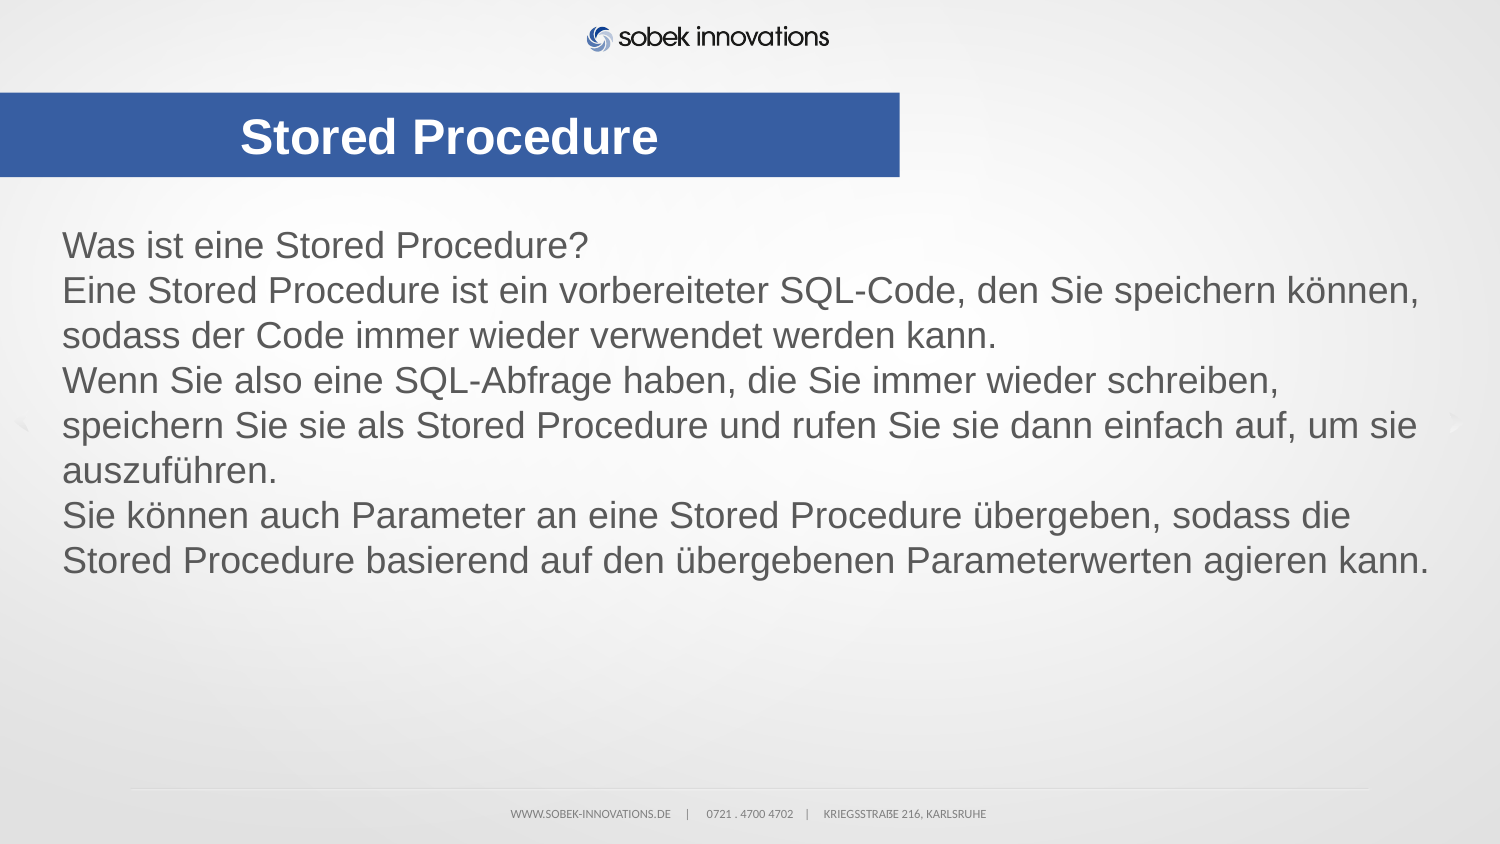

# Stored Procedure
Was ist eine Stored Procedure?
Eine Stored Procedure ist ein vorbereiteter SQL-Code, den Sie speichern können, sodass der Code immer wieder verwendet werden kann.
Wenn Sie also eine SQL-Abfrage haben, die Sie immer wieder schreiben, speichern Sie sie als Stored Procedure und rufen Sie sie dann einfach auf, um sie auszuführen.
Sie können auch Parameter an eine Stored Procedure übergeben, sodass die Stored Procedure basierend auf den übergebenen Parameterwerten agieren kann.